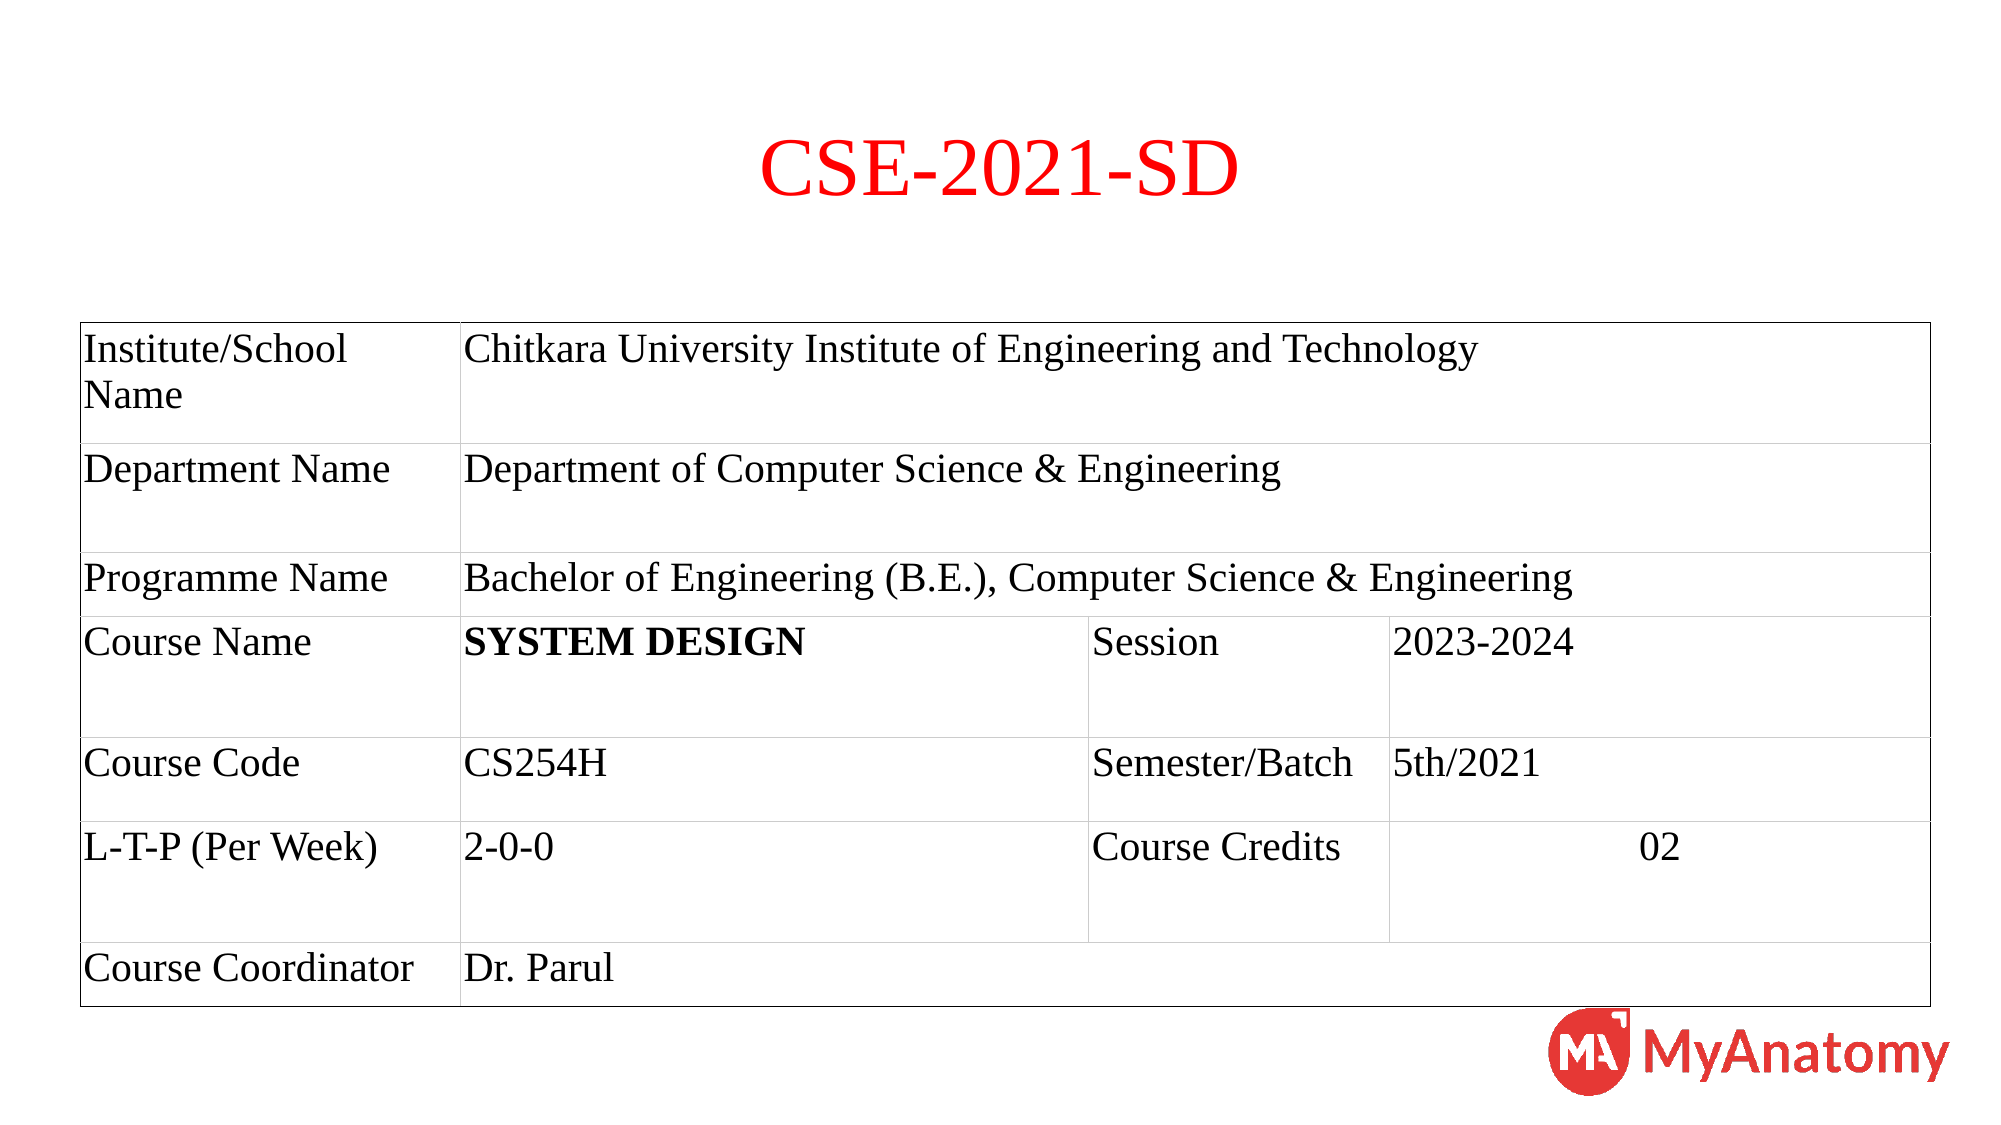

# CSE-2021-SD
| Institute/School Name | Chitkara University Institute of Engineering and Technology |  |  |
| --- | --- | --- | --- |
| Department Name | Department of Computer Science & Engineering |  |  |
| Programme Name | Bachelor of Engineering (B.E.), Computer Science & Engineering |  |  |
| Course Name | SYSTEM DESIGN | Session | 2023-2024 |
| Course Code | CS254H | Semester/Batch | 5th/2021 |
| L-T-P (Per Week) | 2-0-0 | Course Credits | 02 |
| Course Coordinator | Dr. Parul |  |  |